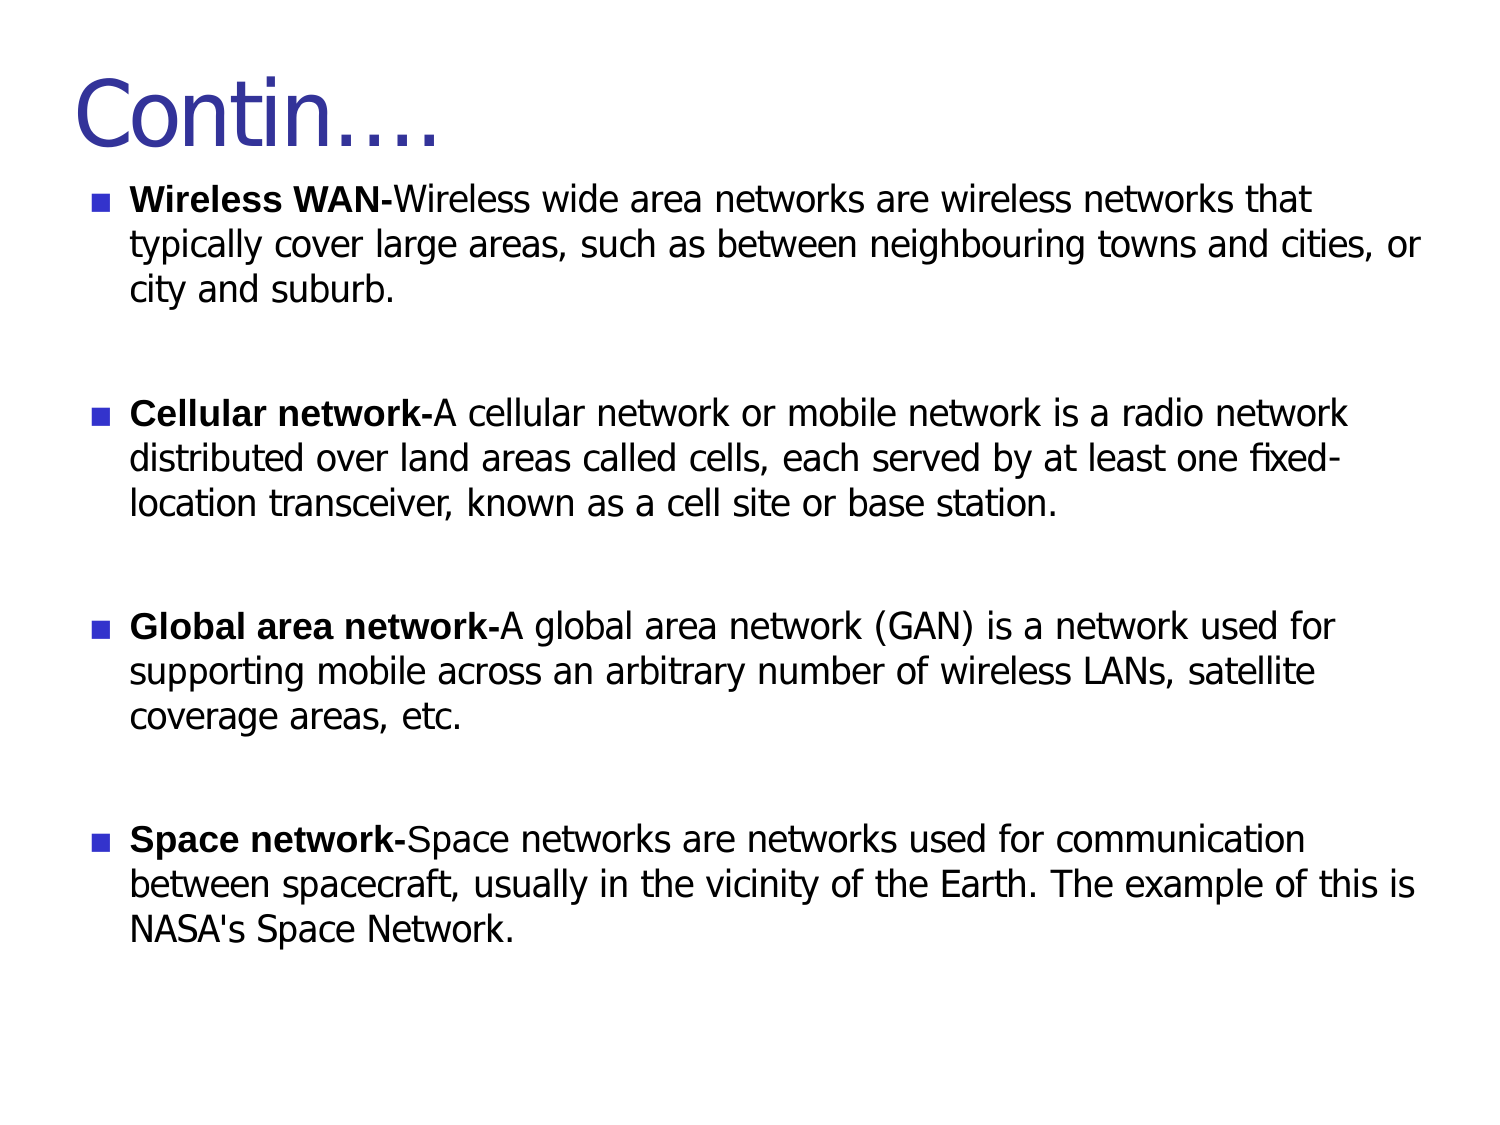

# Contin....
Wireless WAN-Wireless wide area networks are wireless networks that typically cover large areas, such as between neighbouring towns and cities, or city and suburb.

Cellular network-A cellular network or mobile network is a radio network distributed over land areas called cells, each served by at least one fixed-location transceiver, known as a cell site or base station.

Global area network-A global area network (GAN) is a network used for supporting mobile across an arbitrary number of wireless LANs, satellite coverage areas, etc.

Space network-Space networks are networks used for communication between spacecraft, usually in the vicinity of the Earth. The example of this is NASA's Space Network.